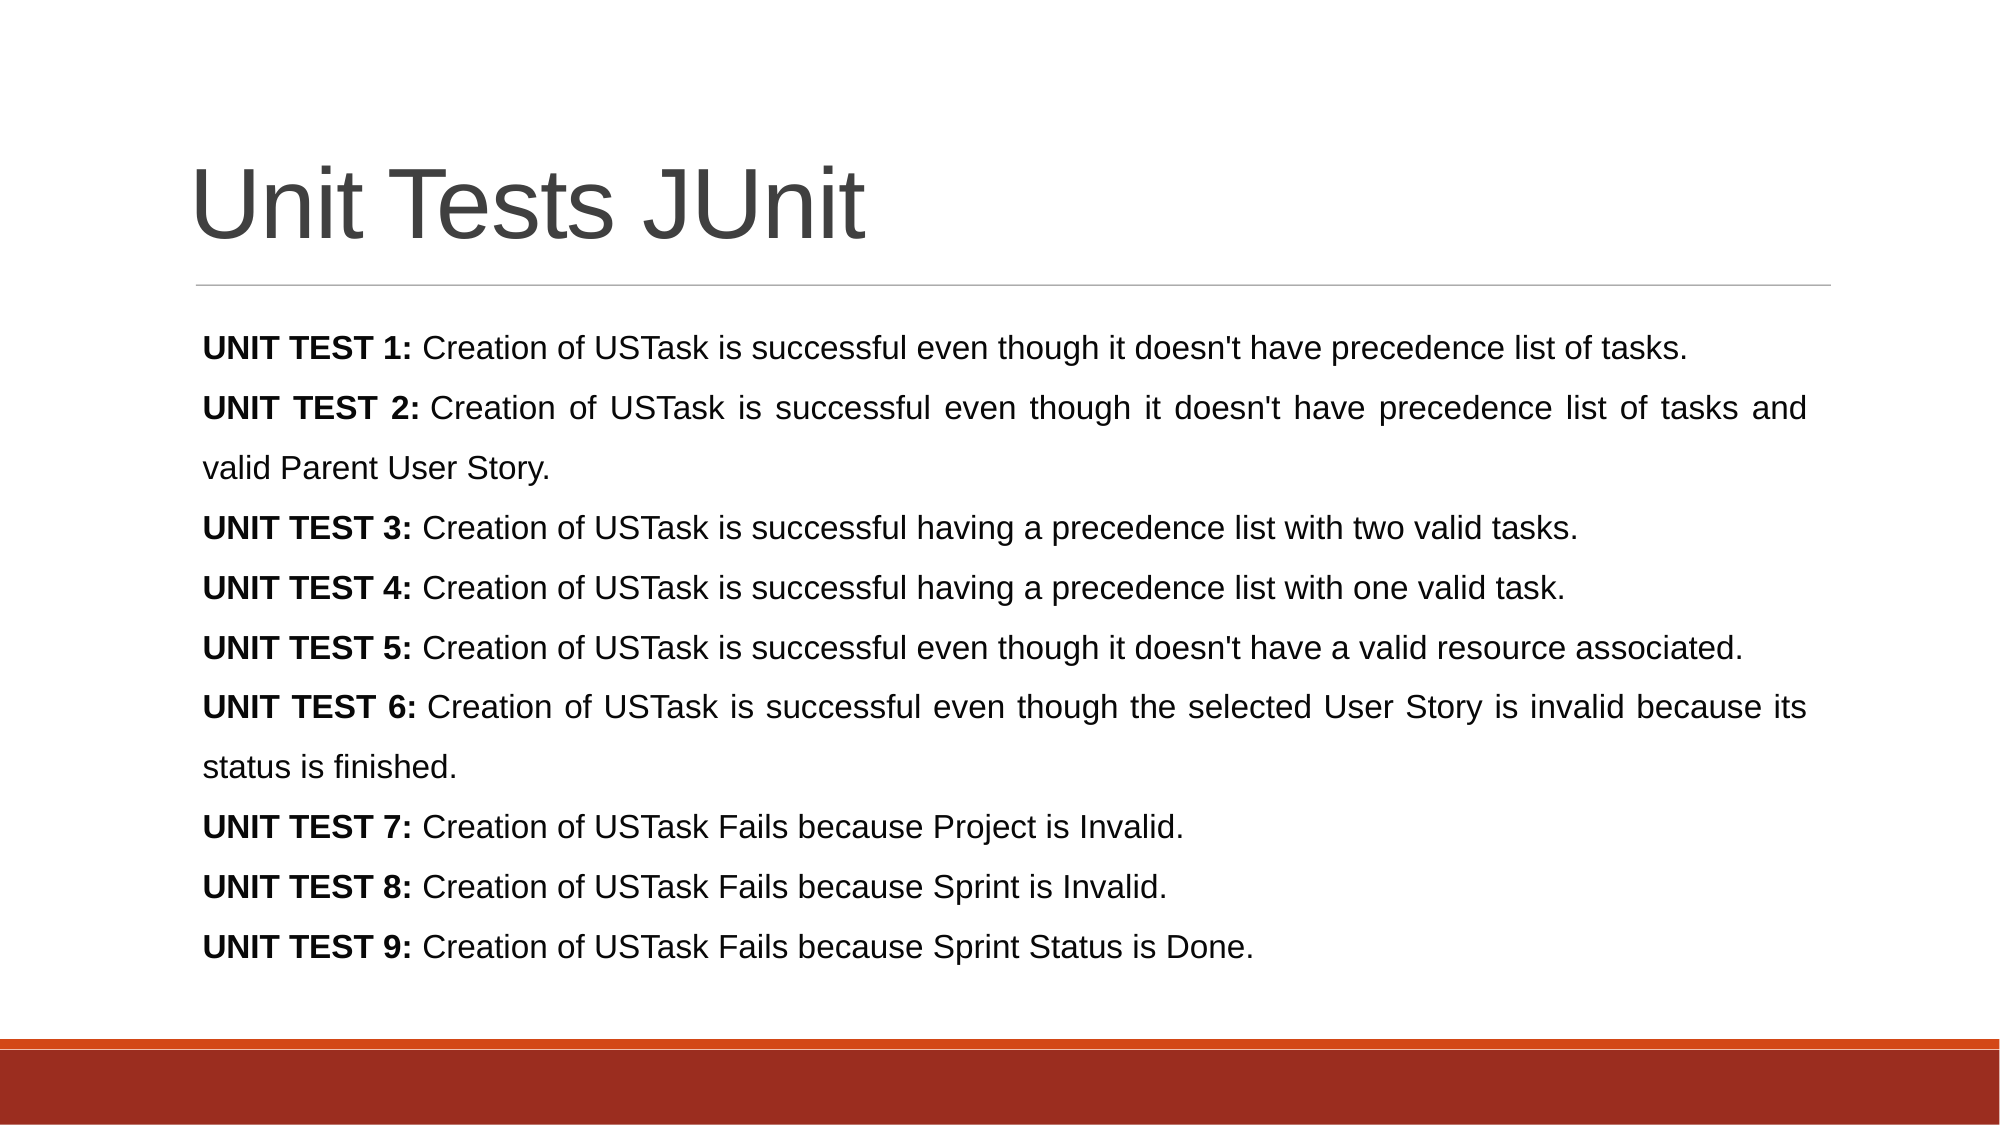

Unit Tests JUnit
UNIT TEST 1: Creation of USTask is successful even though it doesn't have precedence list of tasks.
UNIT TEST 2: Creation of USTask is successful even though it doesn't have precedence list of tasks and valid Parent User Story.
UNIT TEST 3: Creation of USTask is successful having a precedence list with two valid tasks.
UNIT TEST 4: Creation of USTask is successful having a precedence list with one valid task.
UNIT TEST 5: Creation of USTask is successful even though it doesn't have a valid resource associated.
UNIT TEST 6: Creation of USTask is successful even though the selected User Story is invalid because its status is finished.
UNIT TEST 7: Creation of USTask Fails because Project is Invalid.
UNIT TEST 8: Creation of USTask Fails because Sprint is Invalid.
UNIT TEST 9: Creation of USTask Fails because Sprint Status is Done.